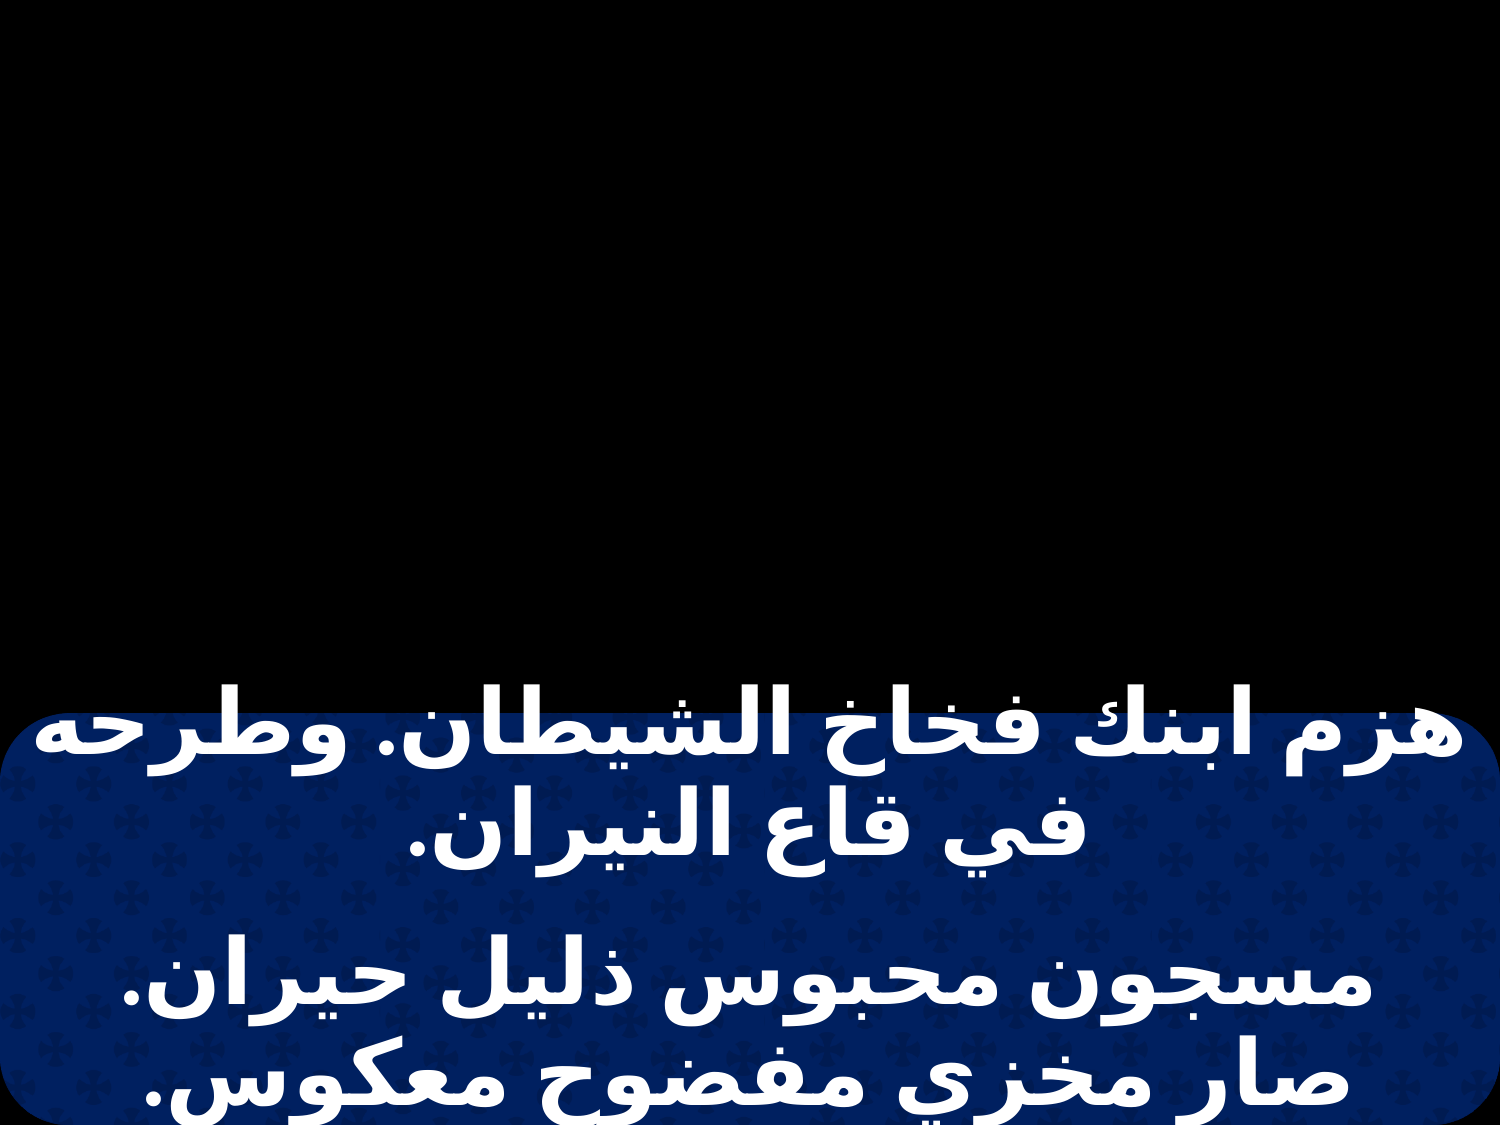

| هزم ابنك فخاخ الشيطان. وطرحه في قاع النيران. |
| --- |
|  |
| مسجون محبوس ذليل حيران. صار مخزي مفضوح معكوس. |